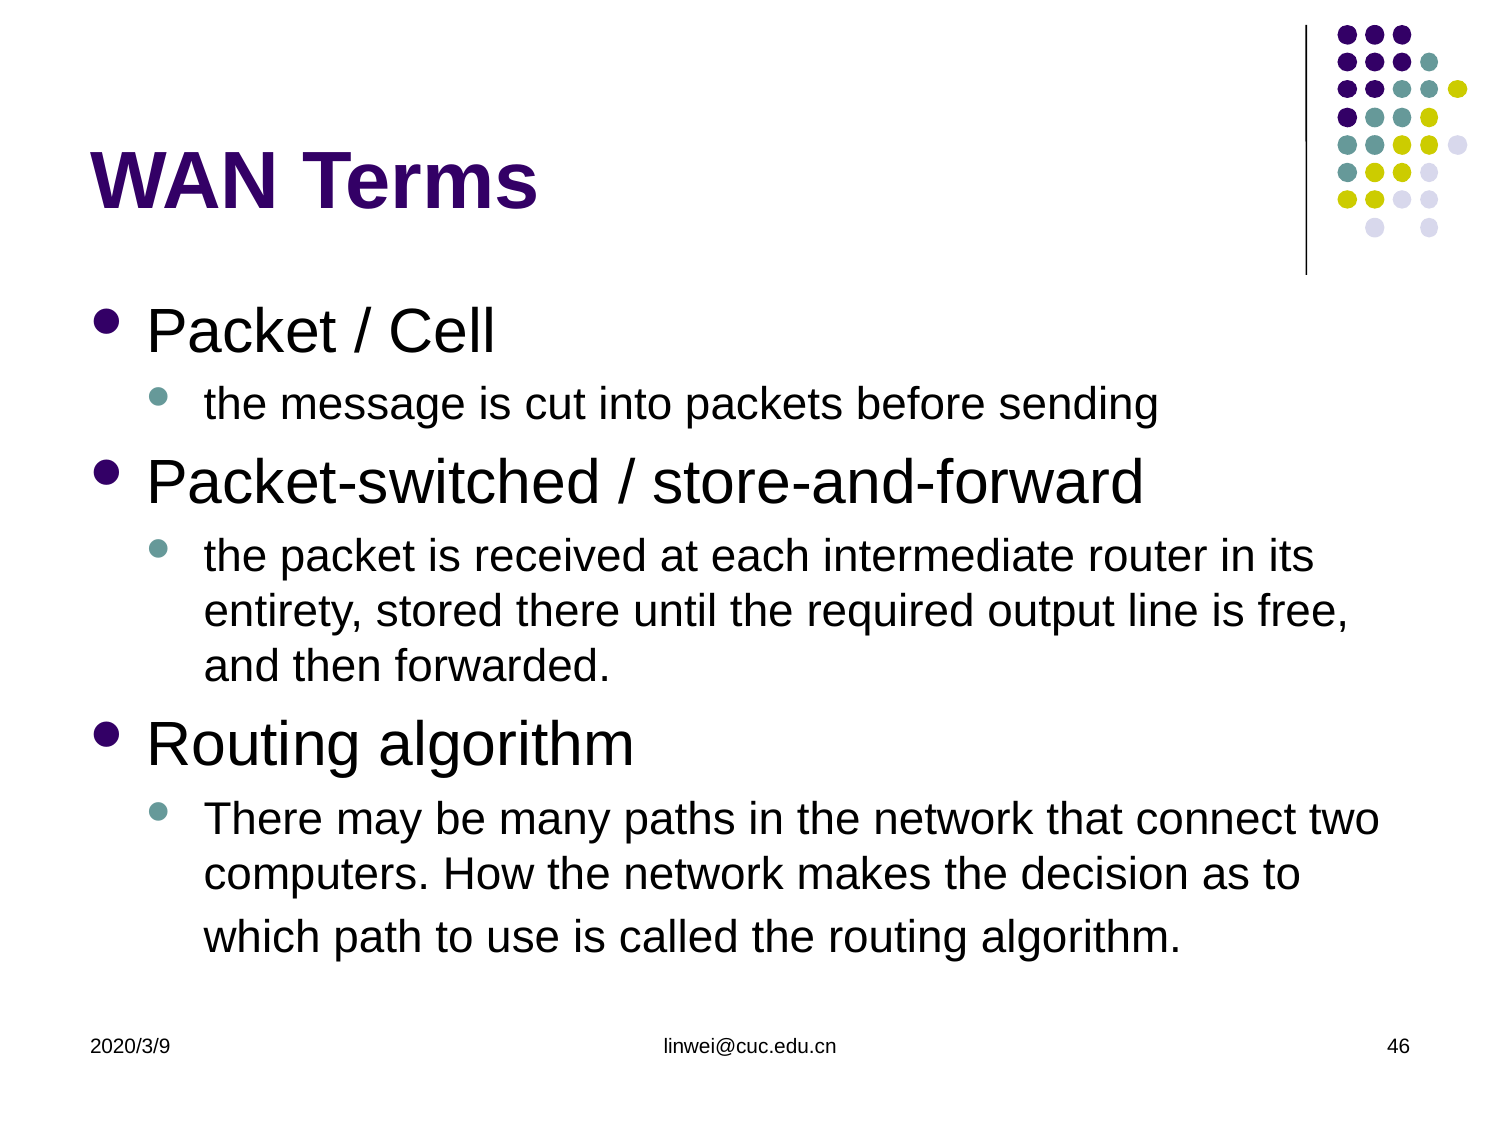

# WAN Terms
Packet / Cell
the message is cut into packets before sending
Packet-switched / store-and-forward
the packet is received at each intermediate router in its entirety, stored there until the required output line is free, and then forwarded.
Routing algorithm
There may be many paths in the network that connect two computers. How the network makes the decision as to which path to use is called the routing algorithm.

2020/3/9
linwei@cuc.edu.cn
46